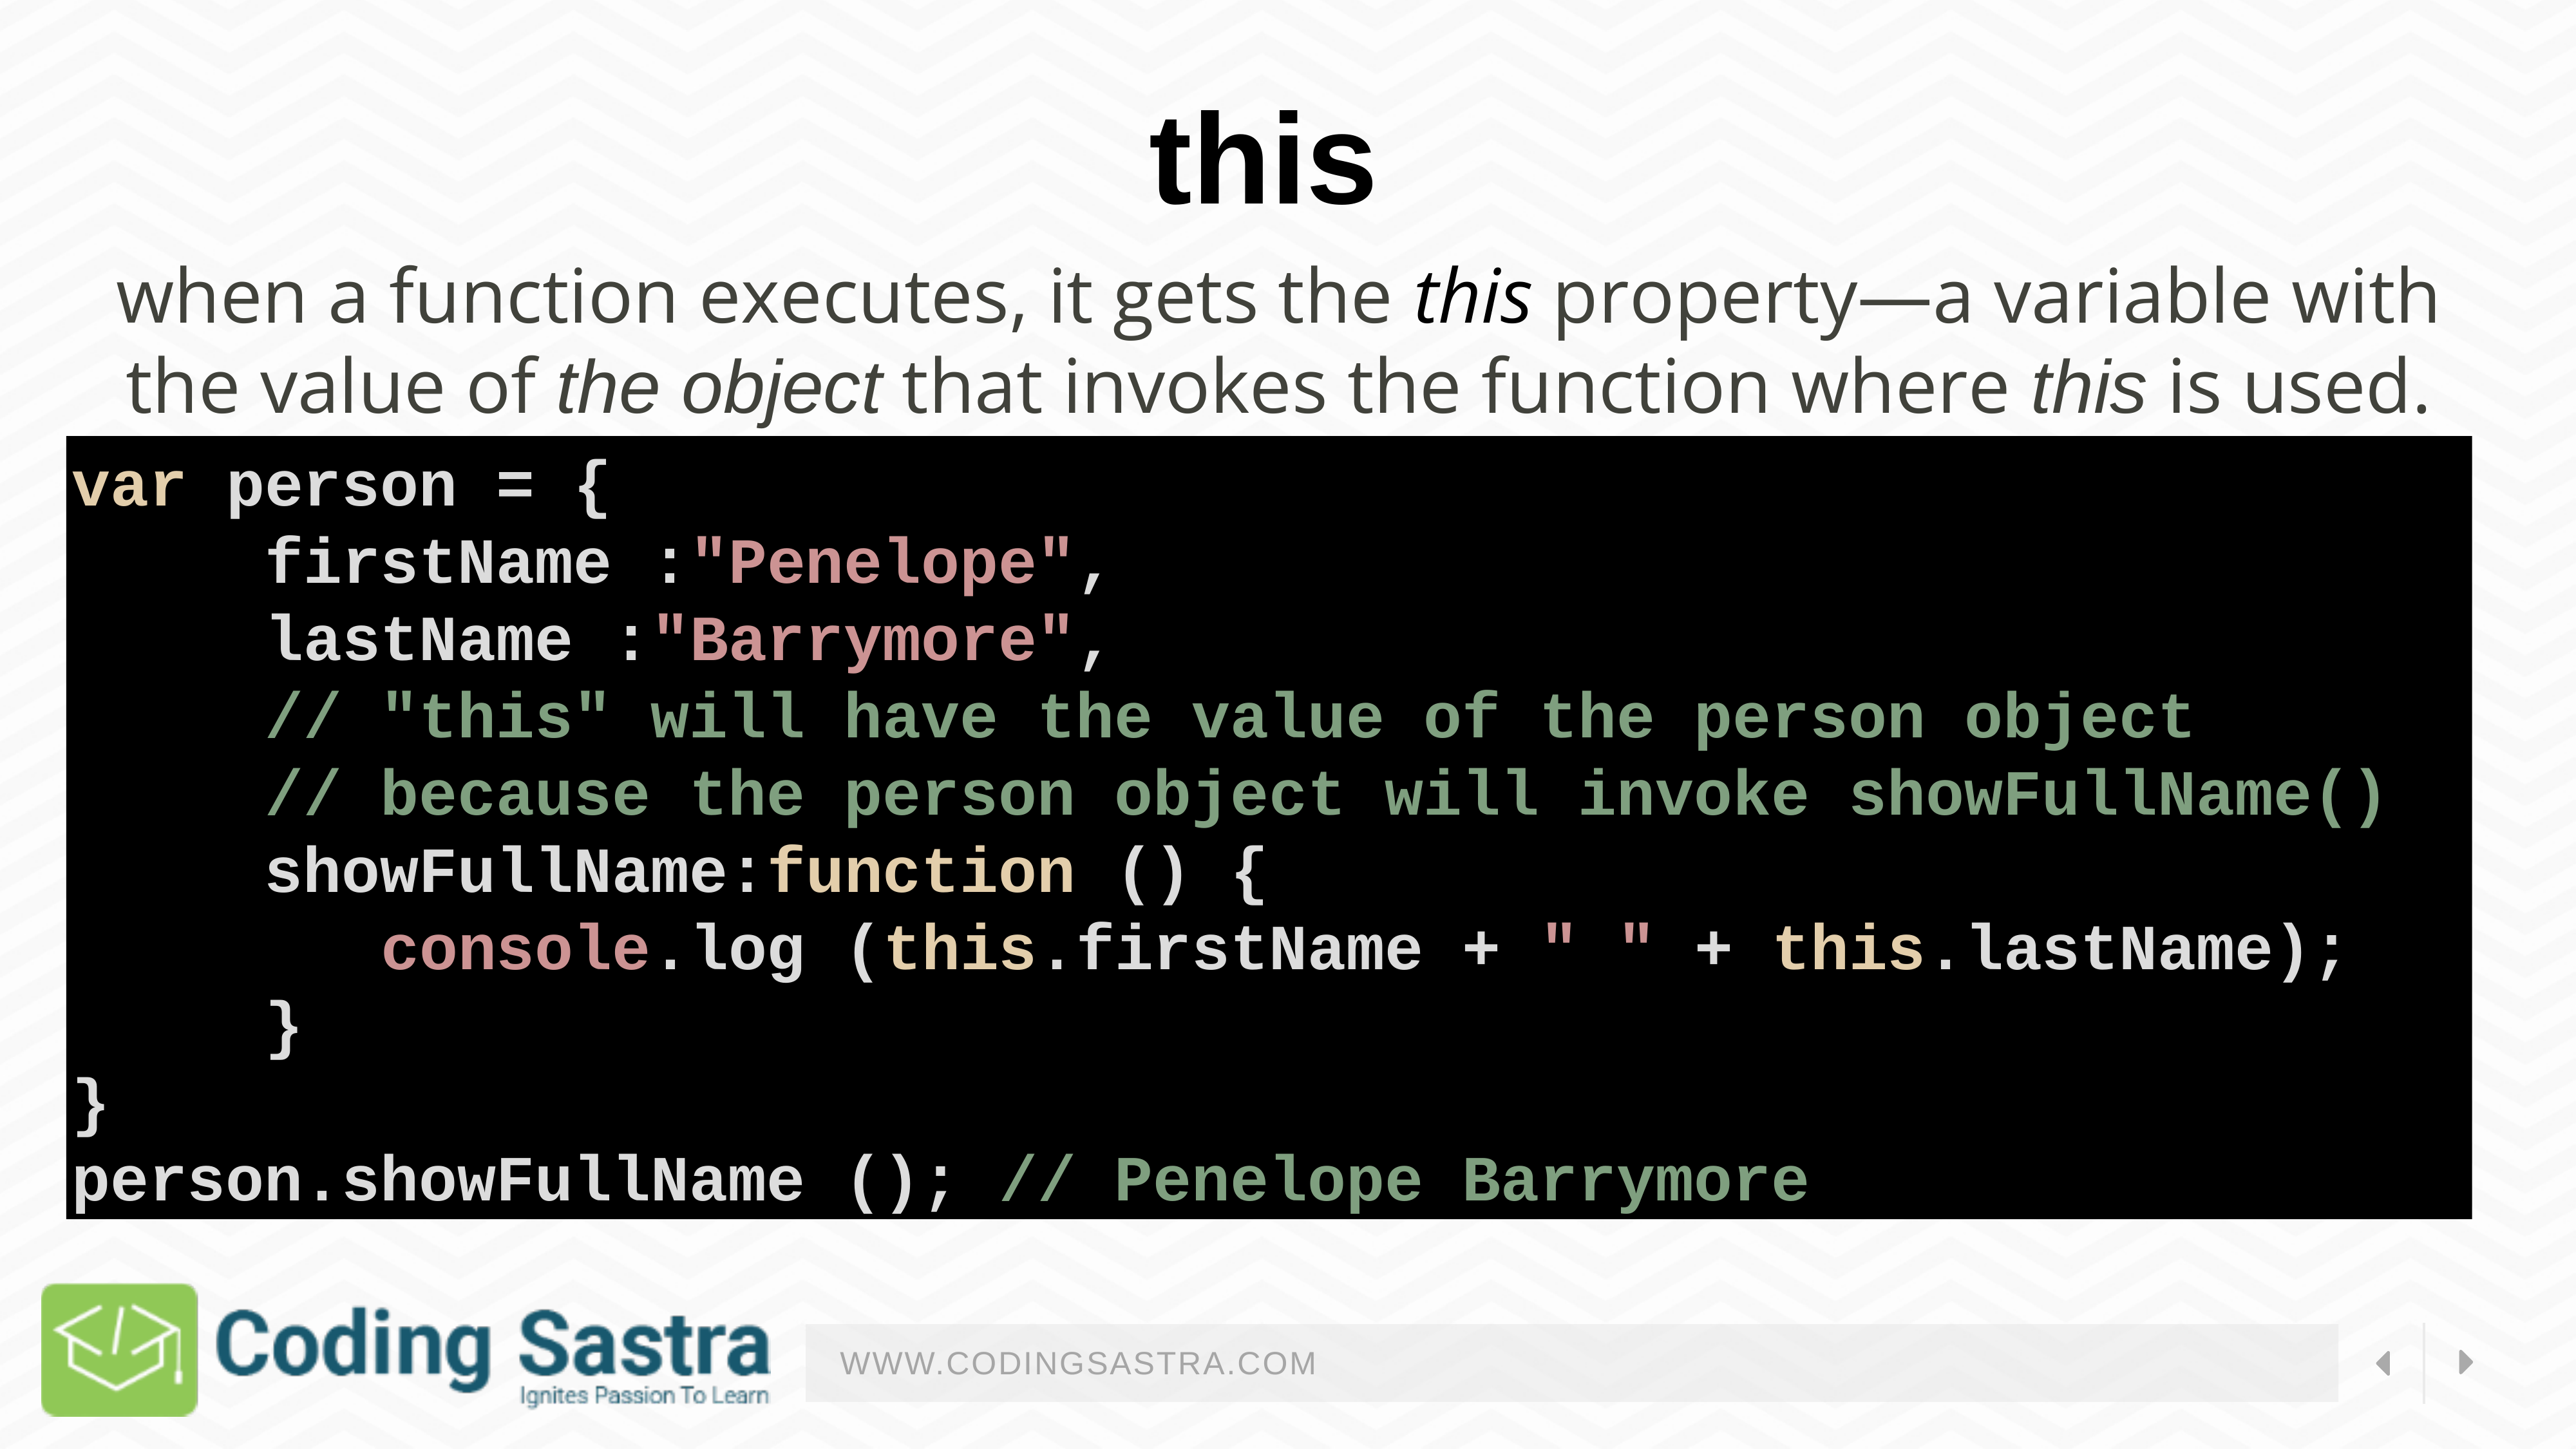

this
when a function executes, it gets the this property—a variable with the value of the object that invokes the function where this is used.
var person = {
     firstName :"Penelope",
     lastName :"Barrymore",
     // "this" will have the value of the person object
     // because the person object will invoke showFullName()​       showFullName:function () {
        console.log (this.firstName + " " + this.lastName);
     }
} ​
person.showFullName (); // Penelope Barrymore